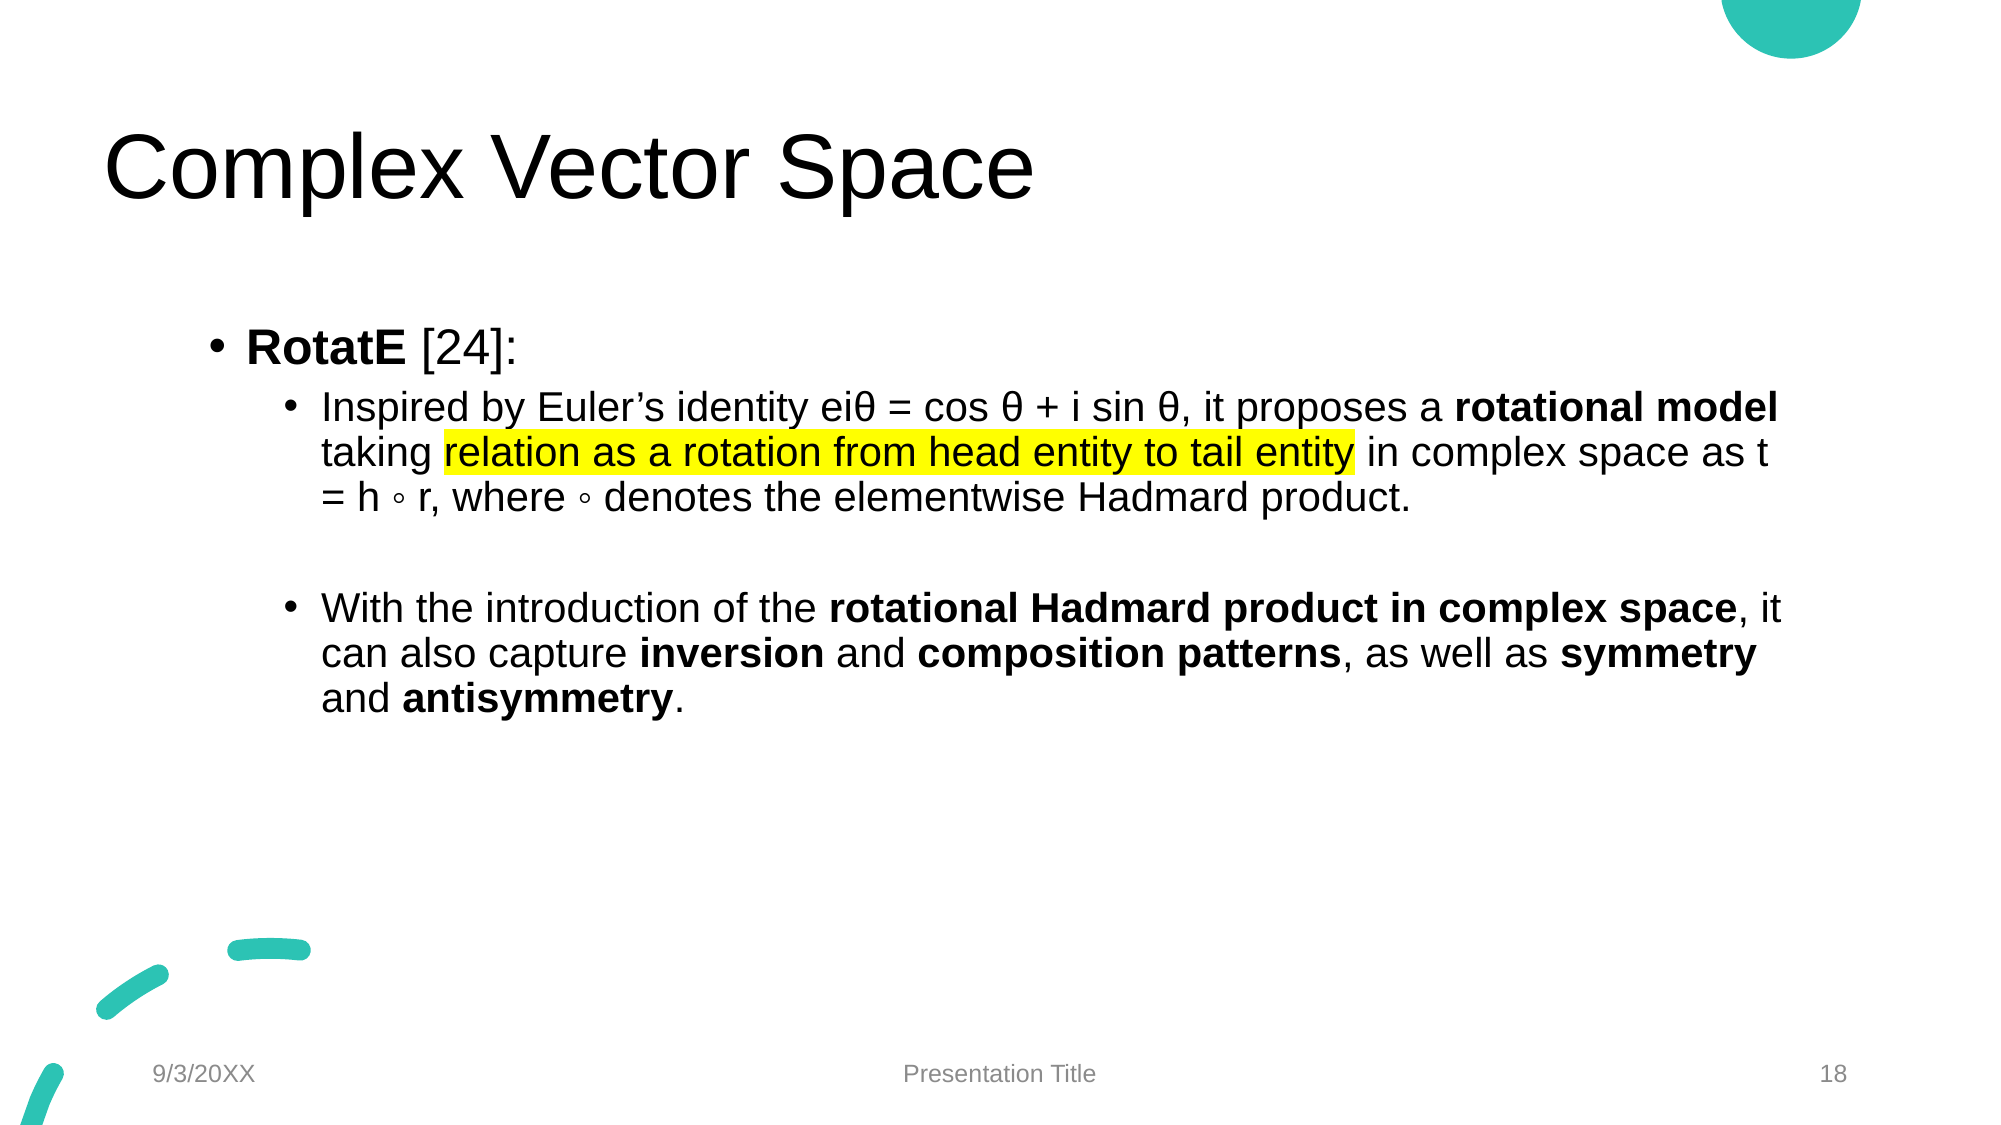

# Complex Vector Space
RotatE [24]:
Inspired by Euler’s identity eiθ = cos θ + i sin θ, it proposes a rotational model taking relation as a rotation from head entity to tail entity in complex space as t = h ◦ r, where ◦ denotes the elementwise Hadmard product.

With the introduction of the rotational Hadmard product in complex space, it can also capture inversion and composition patterns, as well as symmetry and antisymmetry.
9/3/20XX
Presentation Title
18